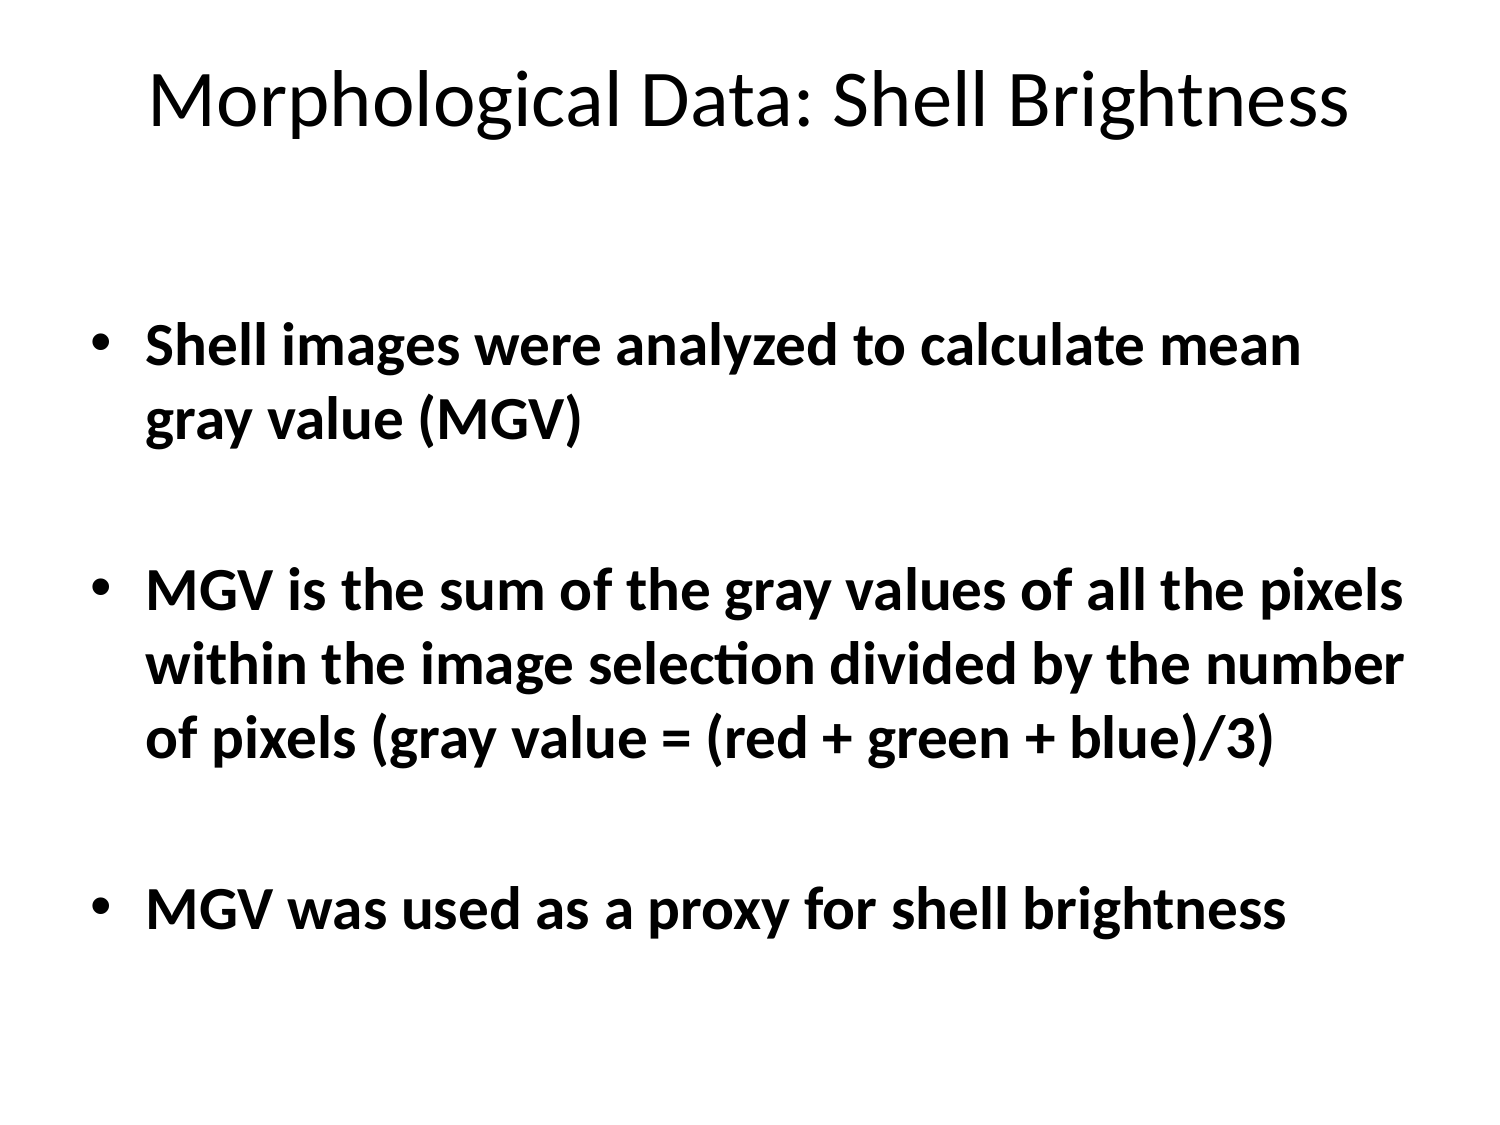

# Morphological Data: Shell Brightness
Shell images were analyzed to calculate mean gray value (MGV)

MGV is the sum of the gray values of all the pixels within the image selection divided by the number of pixels (gray value = (red + green + blue)/3)

MGV was used as a proxy for shell brightness